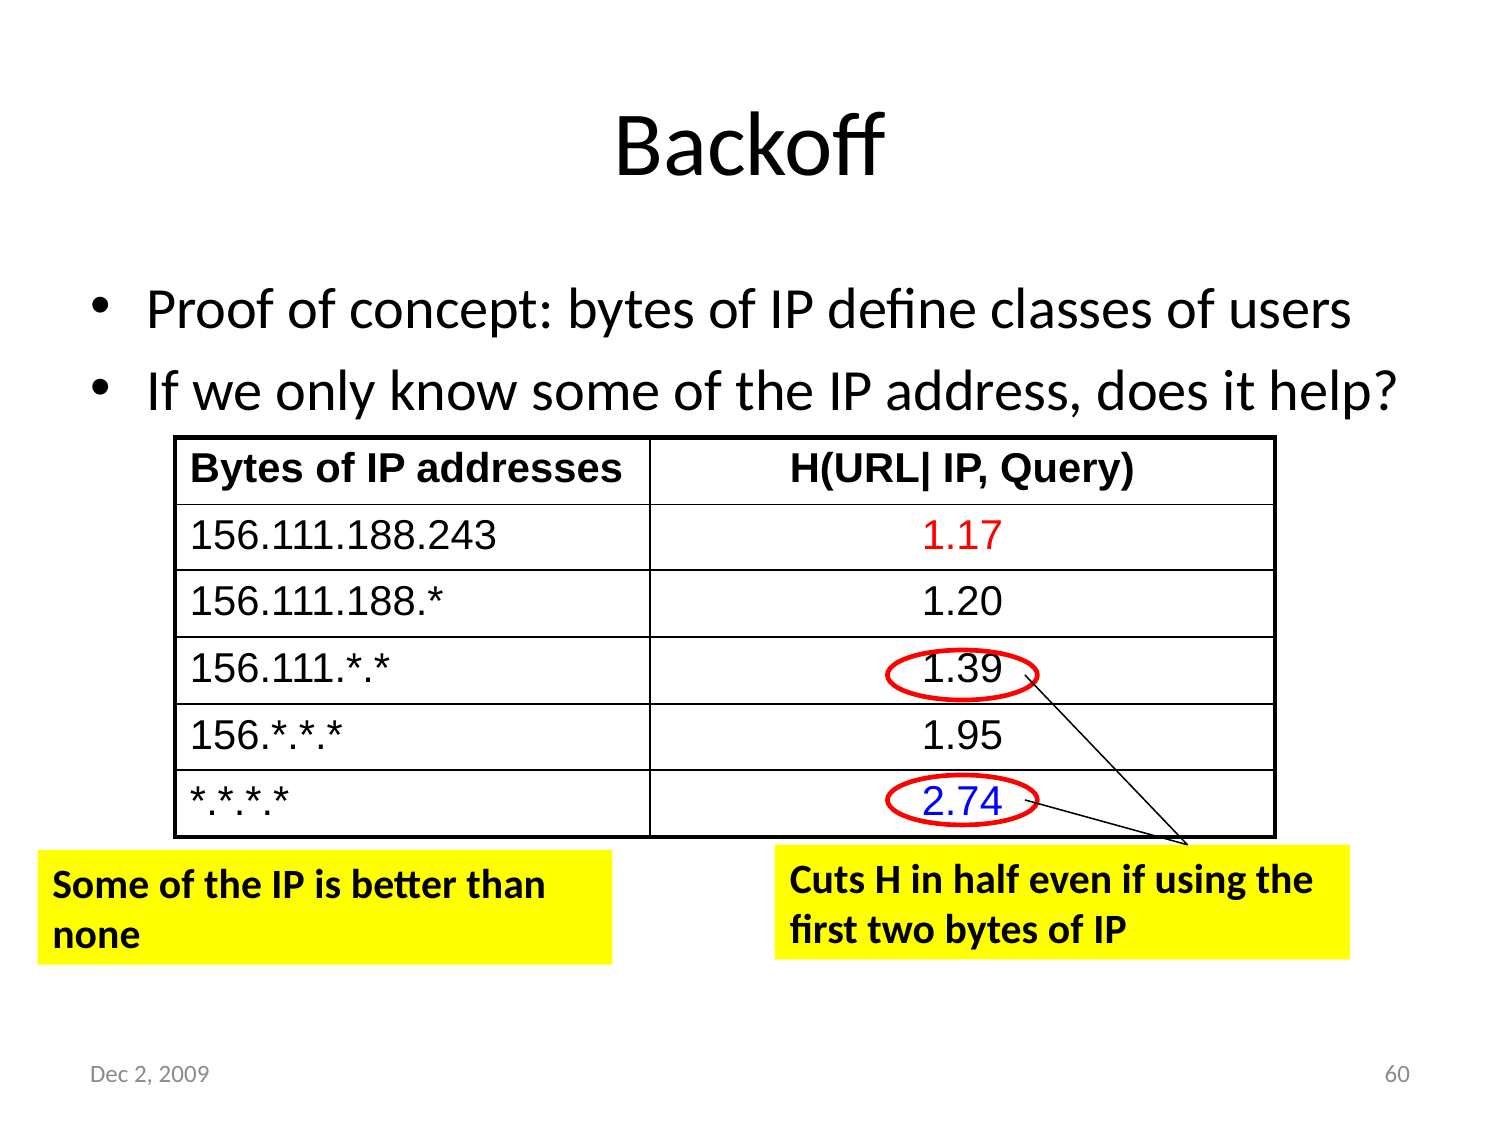

# Backoff
Proof of concept: bytes of IP define classes of users
If we only know some of the IP address, does it help?
| Bytes of IP addresses | H(URL| IP, Query) |
| --- | --- |
| 156.111.188.243 | 1.17 |
| 156.111.188.\* | 1.20 |
| 156.111.\*.\* | 1.39 |
| 156.\*.\*.\* | 1.95 |
| \*.\*.\*.\* | 2.74 |

Cuts H in half even if using the first two bytes of IP
Some of the IP is better than none
Dec 2, 2009
60